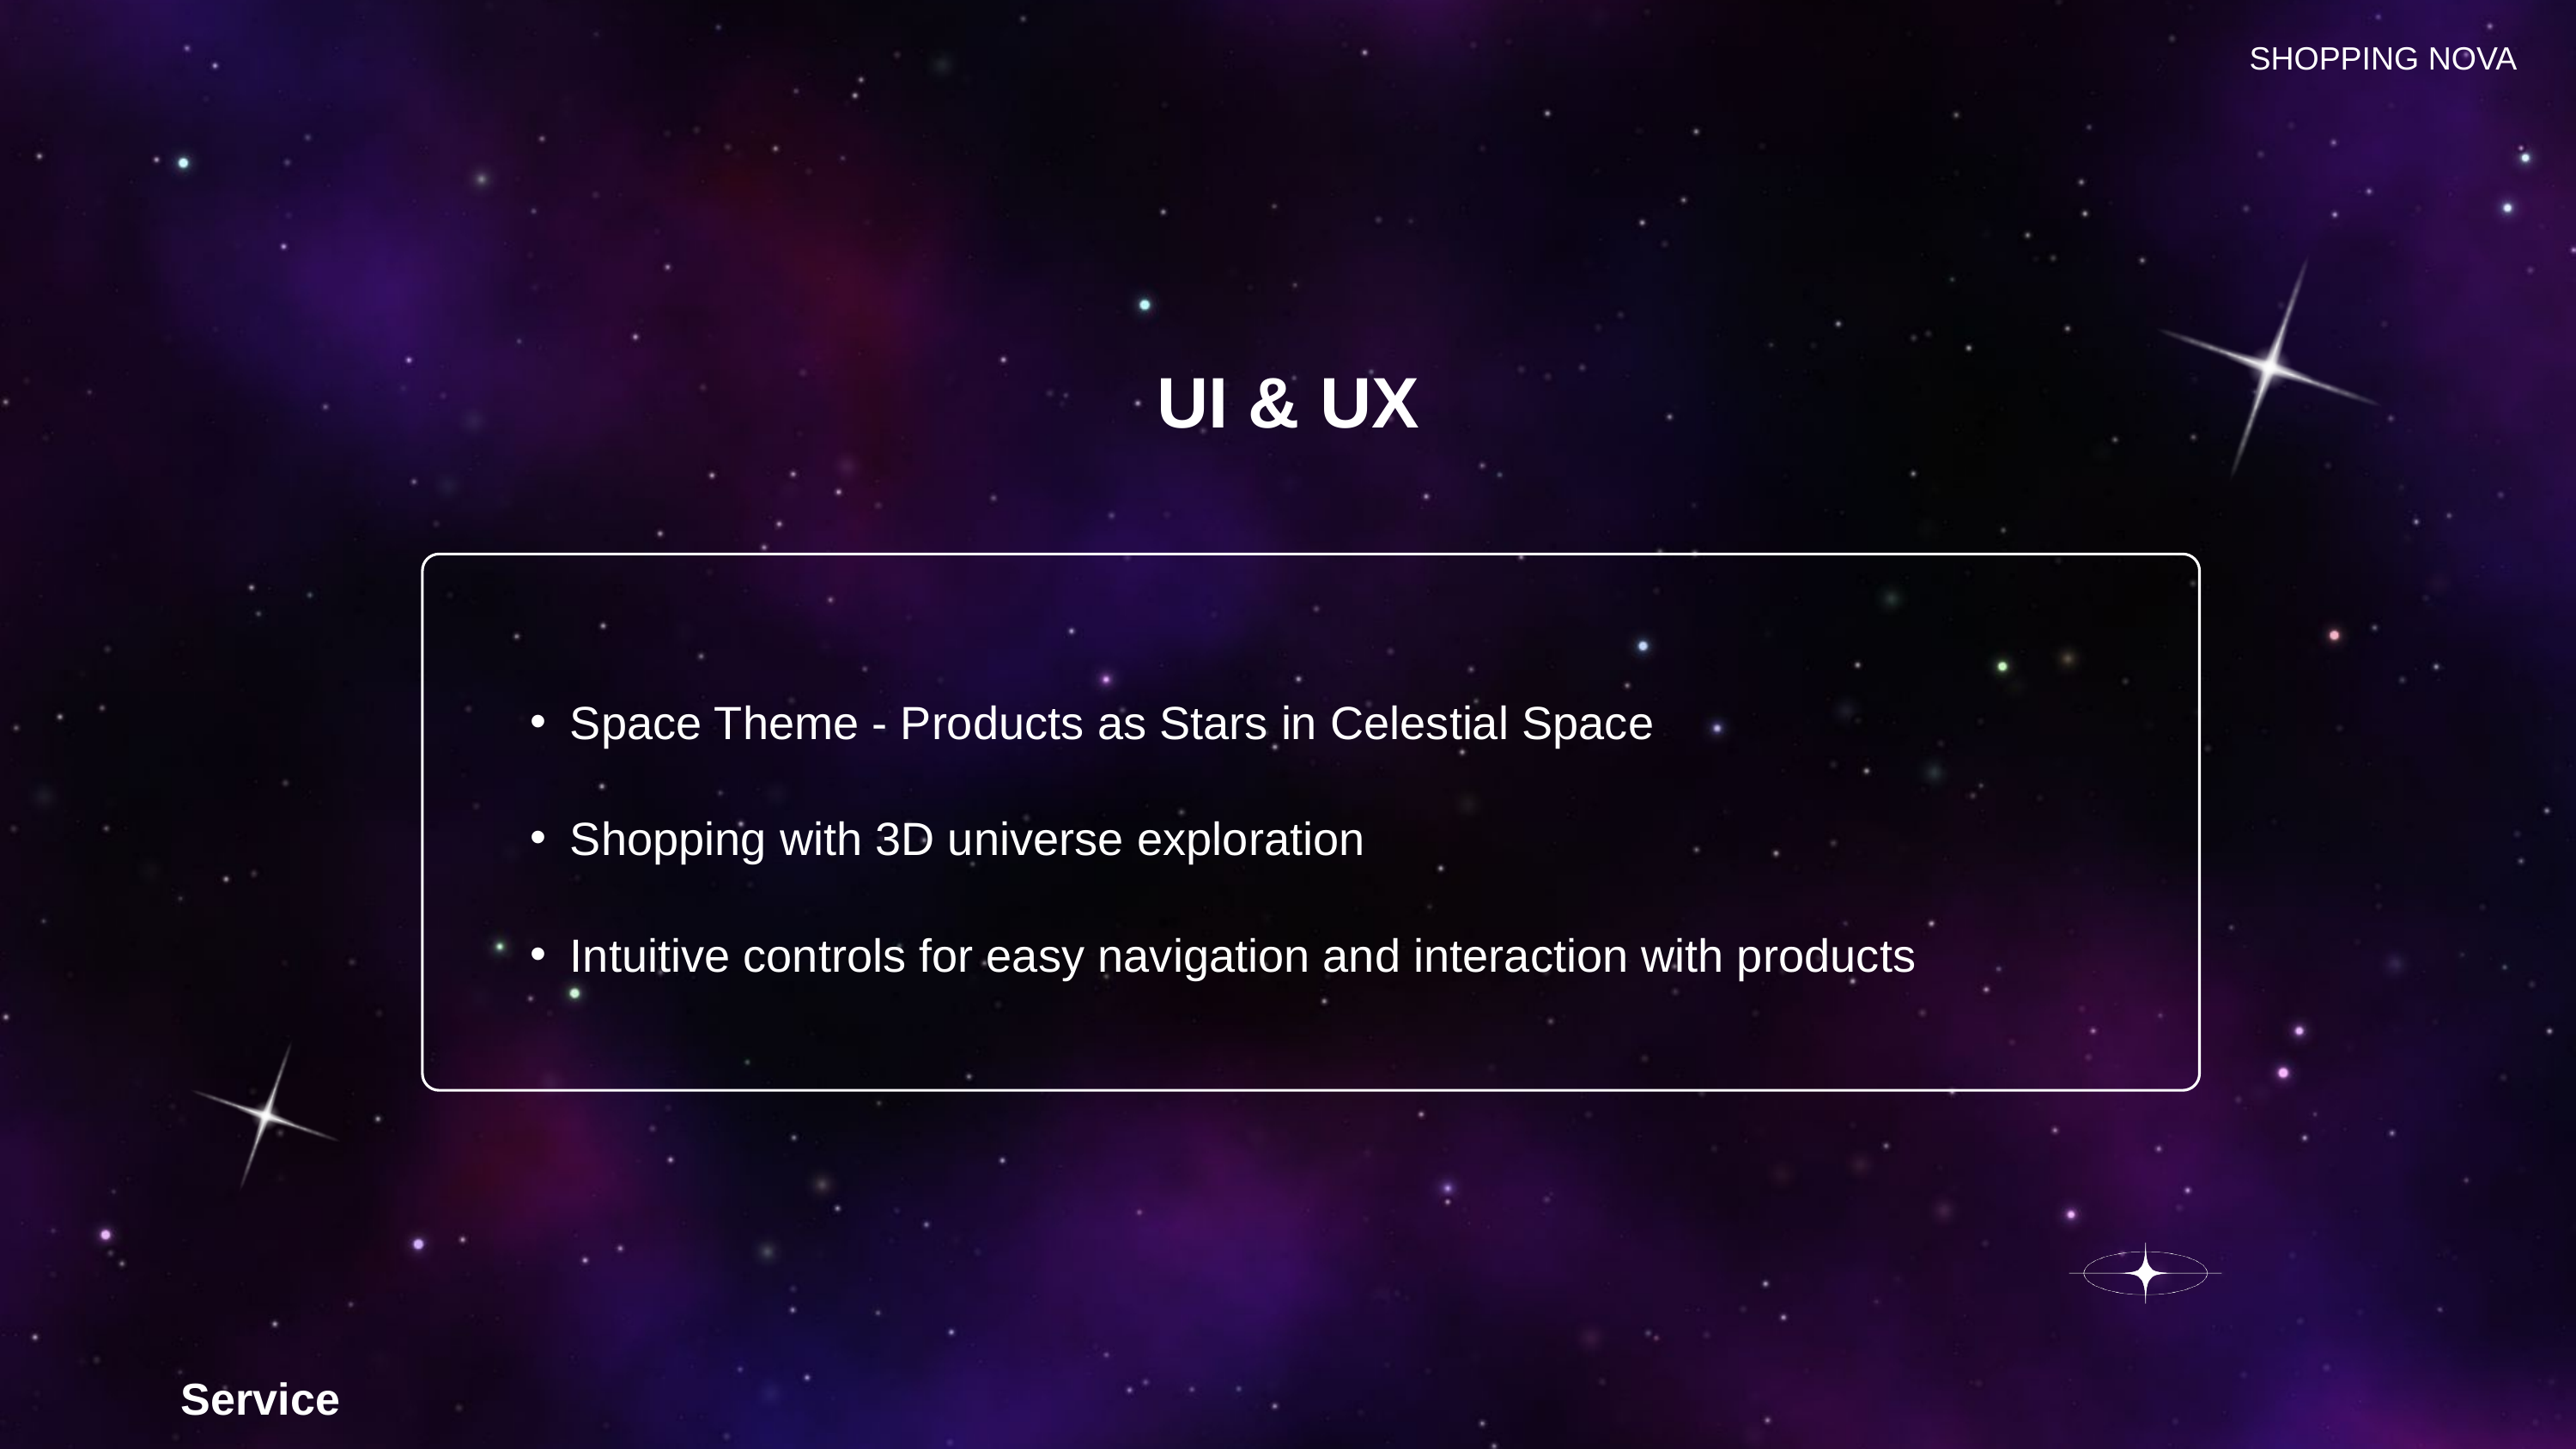

SHOPPING NOVA

UI & UX

Space Theme - Products as Stars in Celestial Space
Shopping with 3D universe exploration
Intuitive controls for easy navigation and interaction with products

Service